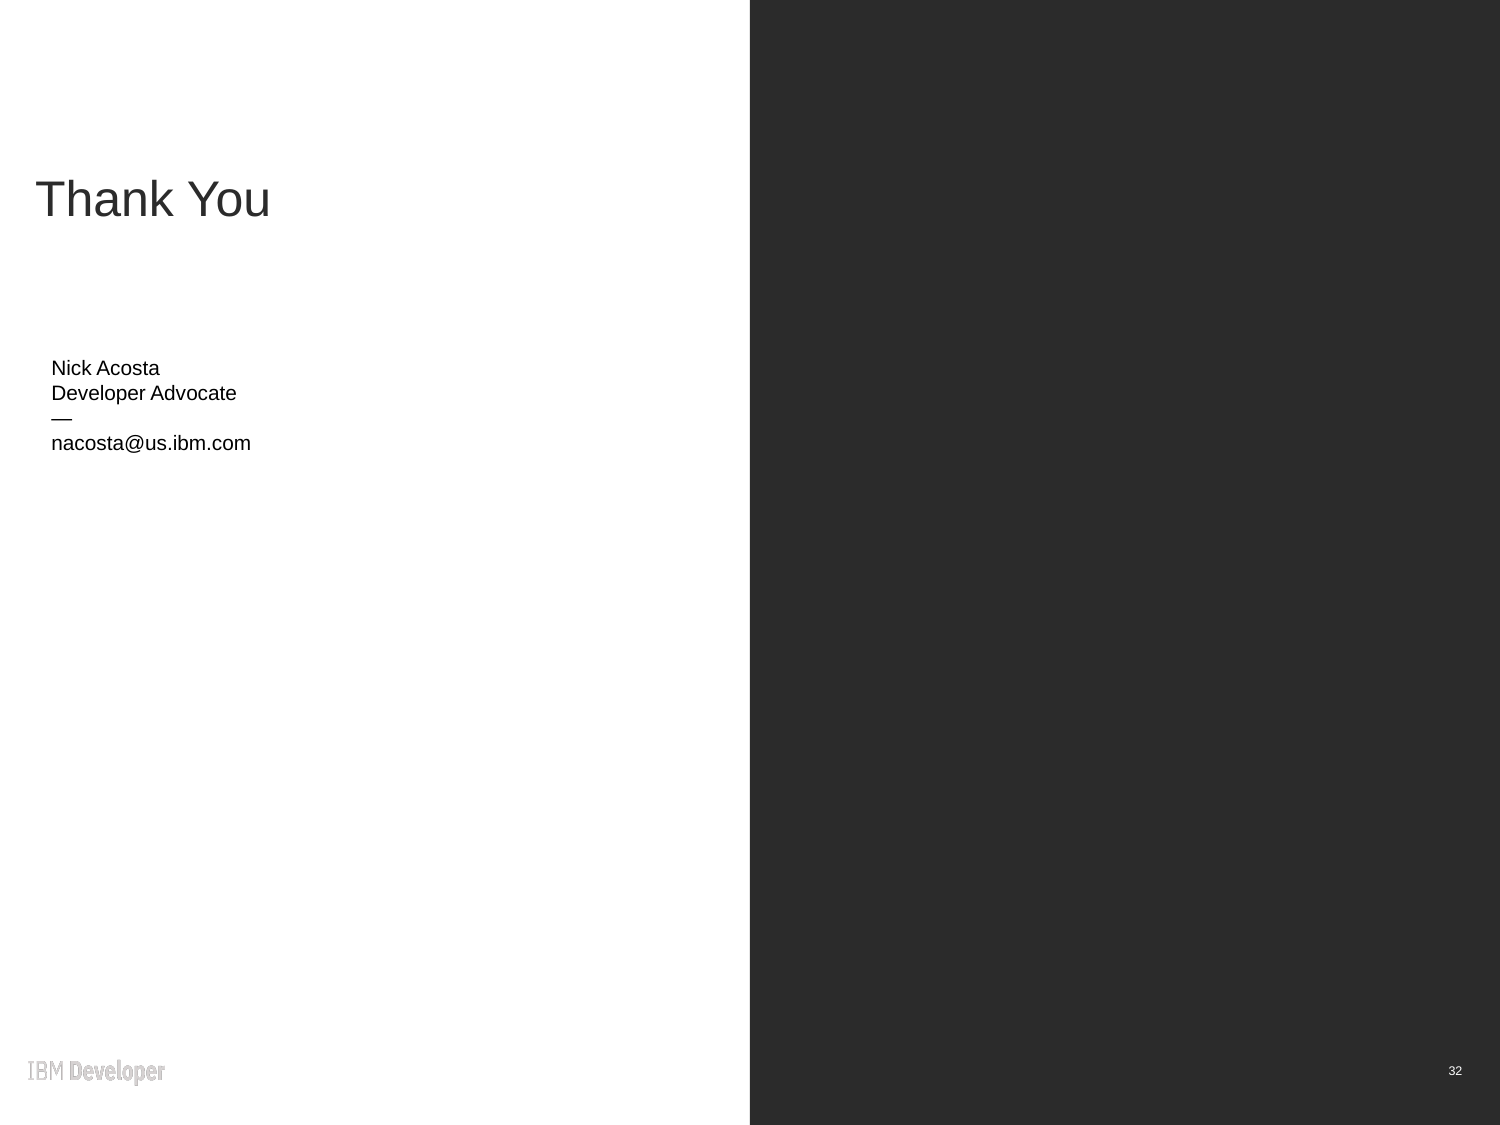

# Thank You
Nick Acosta
Developer Advocate
—
nacosta@us.ibm.com

32